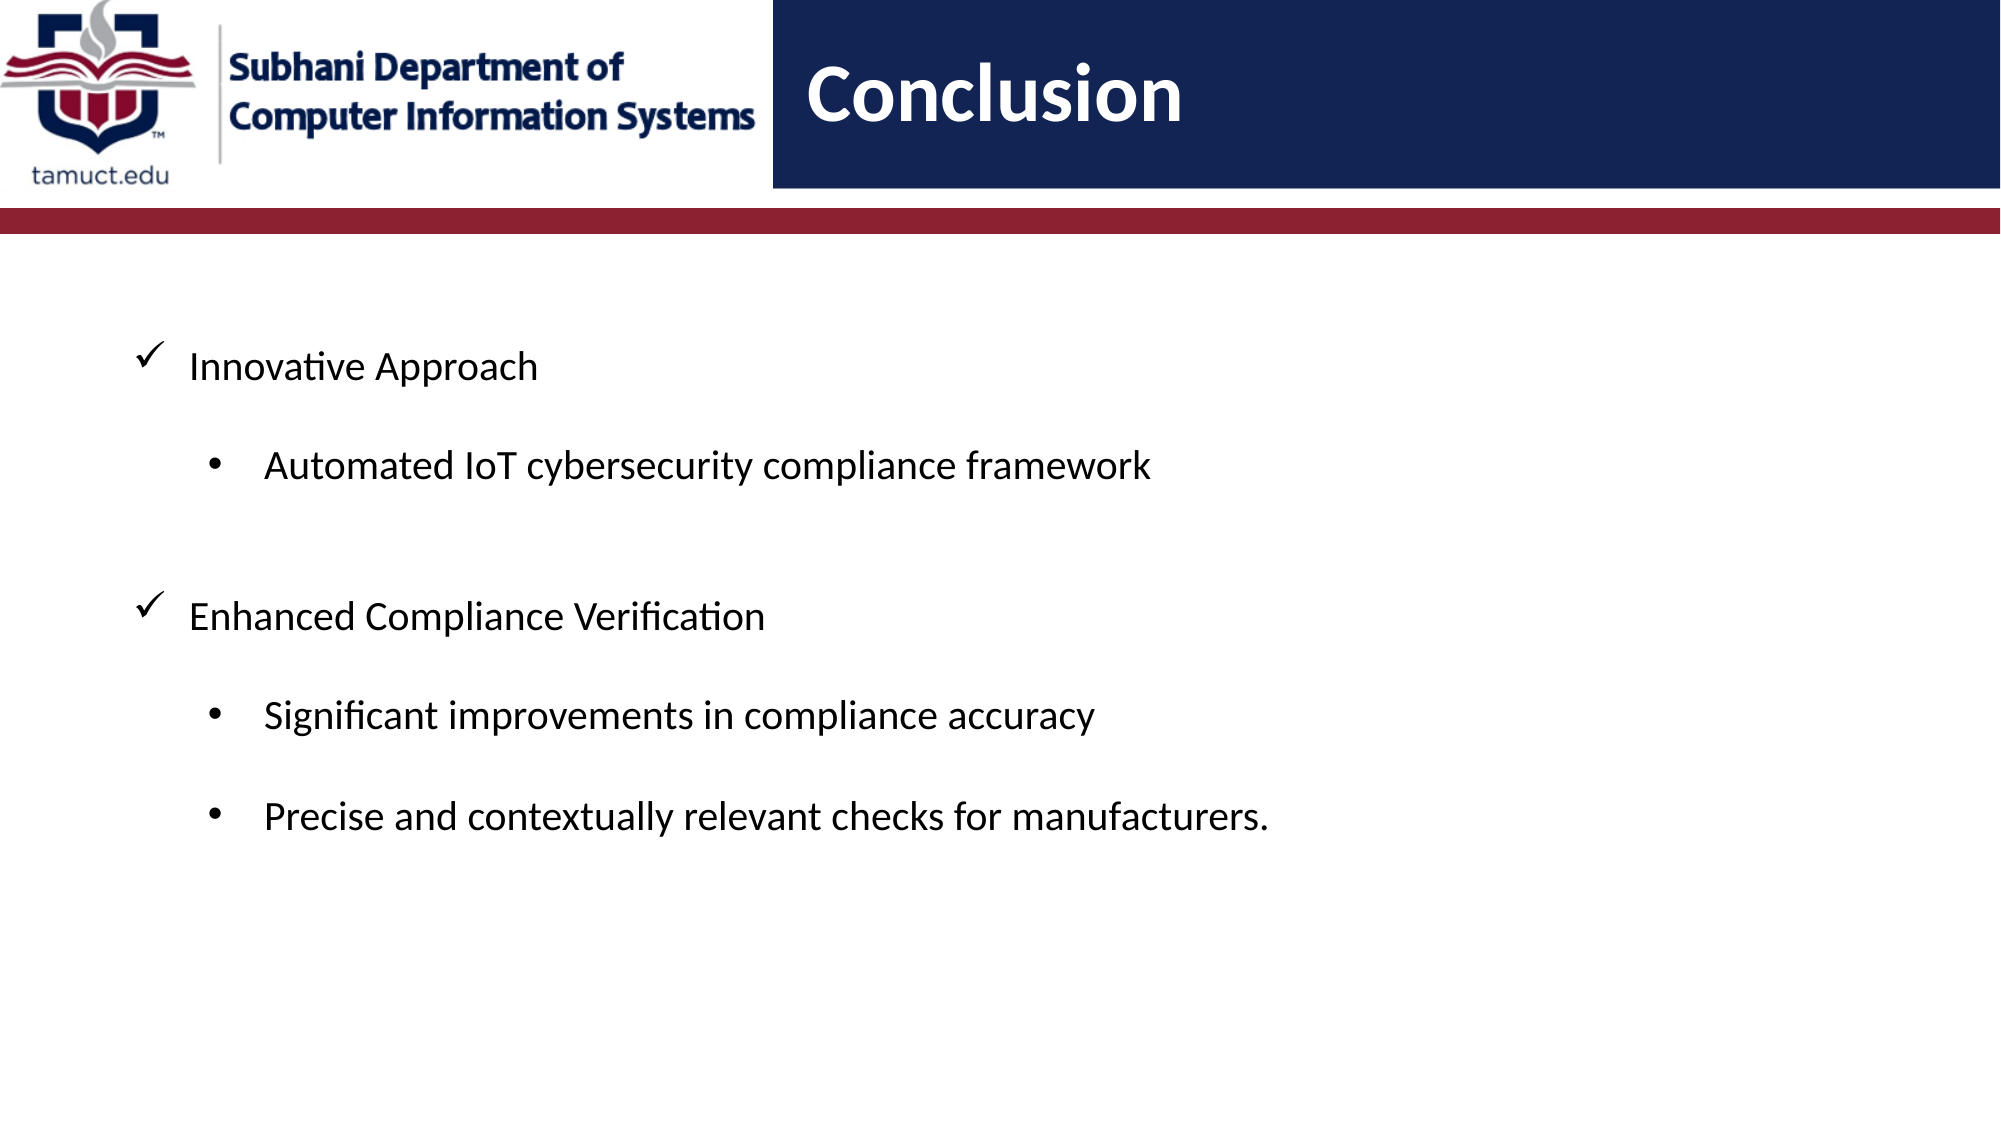

# Conclusion
Innovative Approach

Automated IoT cybersecurity compliance framework

Enhanced Compliance Verification

Significant improvements in compliance accuracy

Precise and contextually relevant checks for manufacturers.